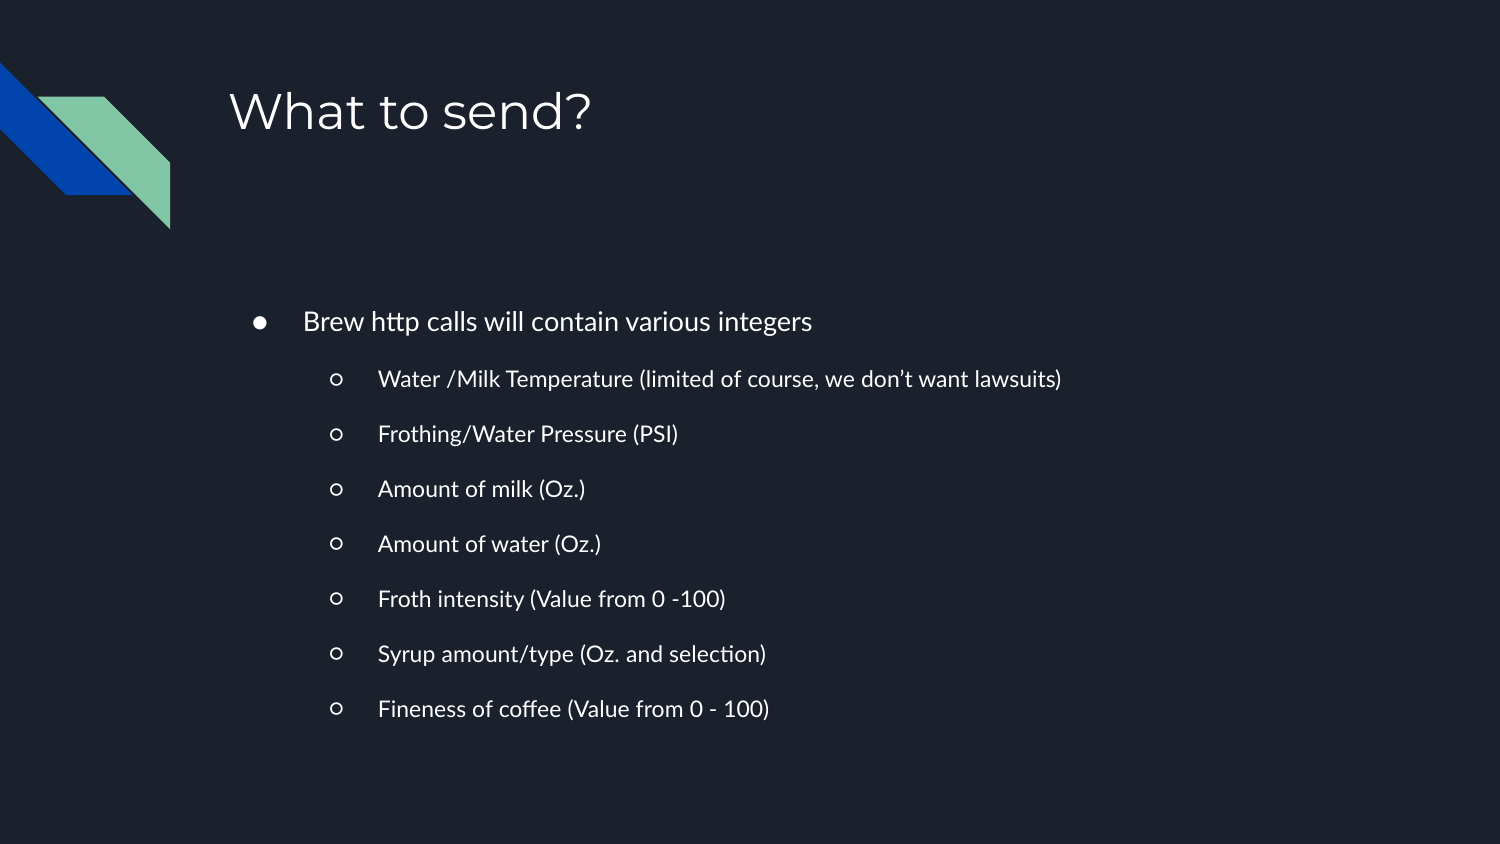

# What to send?
Brew http calls will contain various integers
Water /Milk Temperature (limited of course, we don’t want lawsuits)
Frothing/Water Pressure (PSI)
Amount of milk (Oz.)
Amount of water (Oz.)
Froth intensity (Value from 0 -100)
Syrup amount/type (Oz. and selection)
Fineness of coffee (Value from 0 - 100)